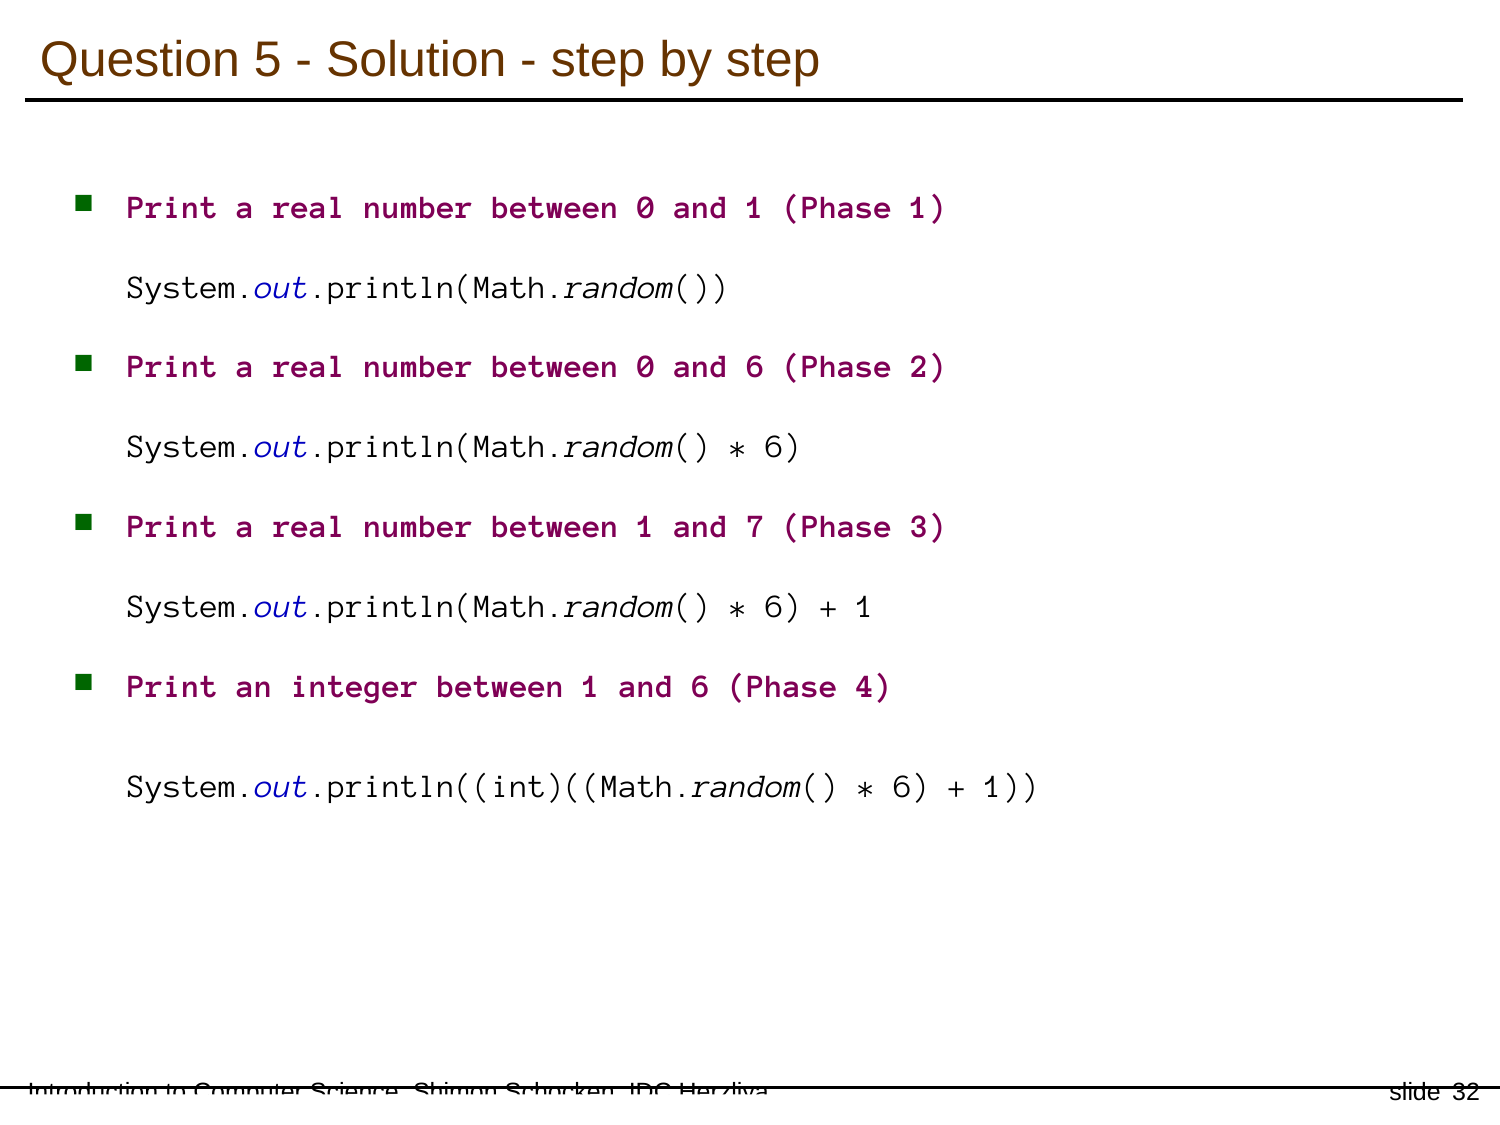

Question 5 - Solution - step by step
Print a real number between 0 and 1 (Phase 1)
System.out.println(Math.random())
Print a real number between 0 and 6 (Phase 2)
System.out.println(Math.random() * 6)
Print a real number between 1 and 7 (Phase 3)
System.out.println(Math.random() * 6) + 1
Print an integer between 1 and 6 (Phase 4)
System.out.println((int)((Math.random() * 6) + 1))